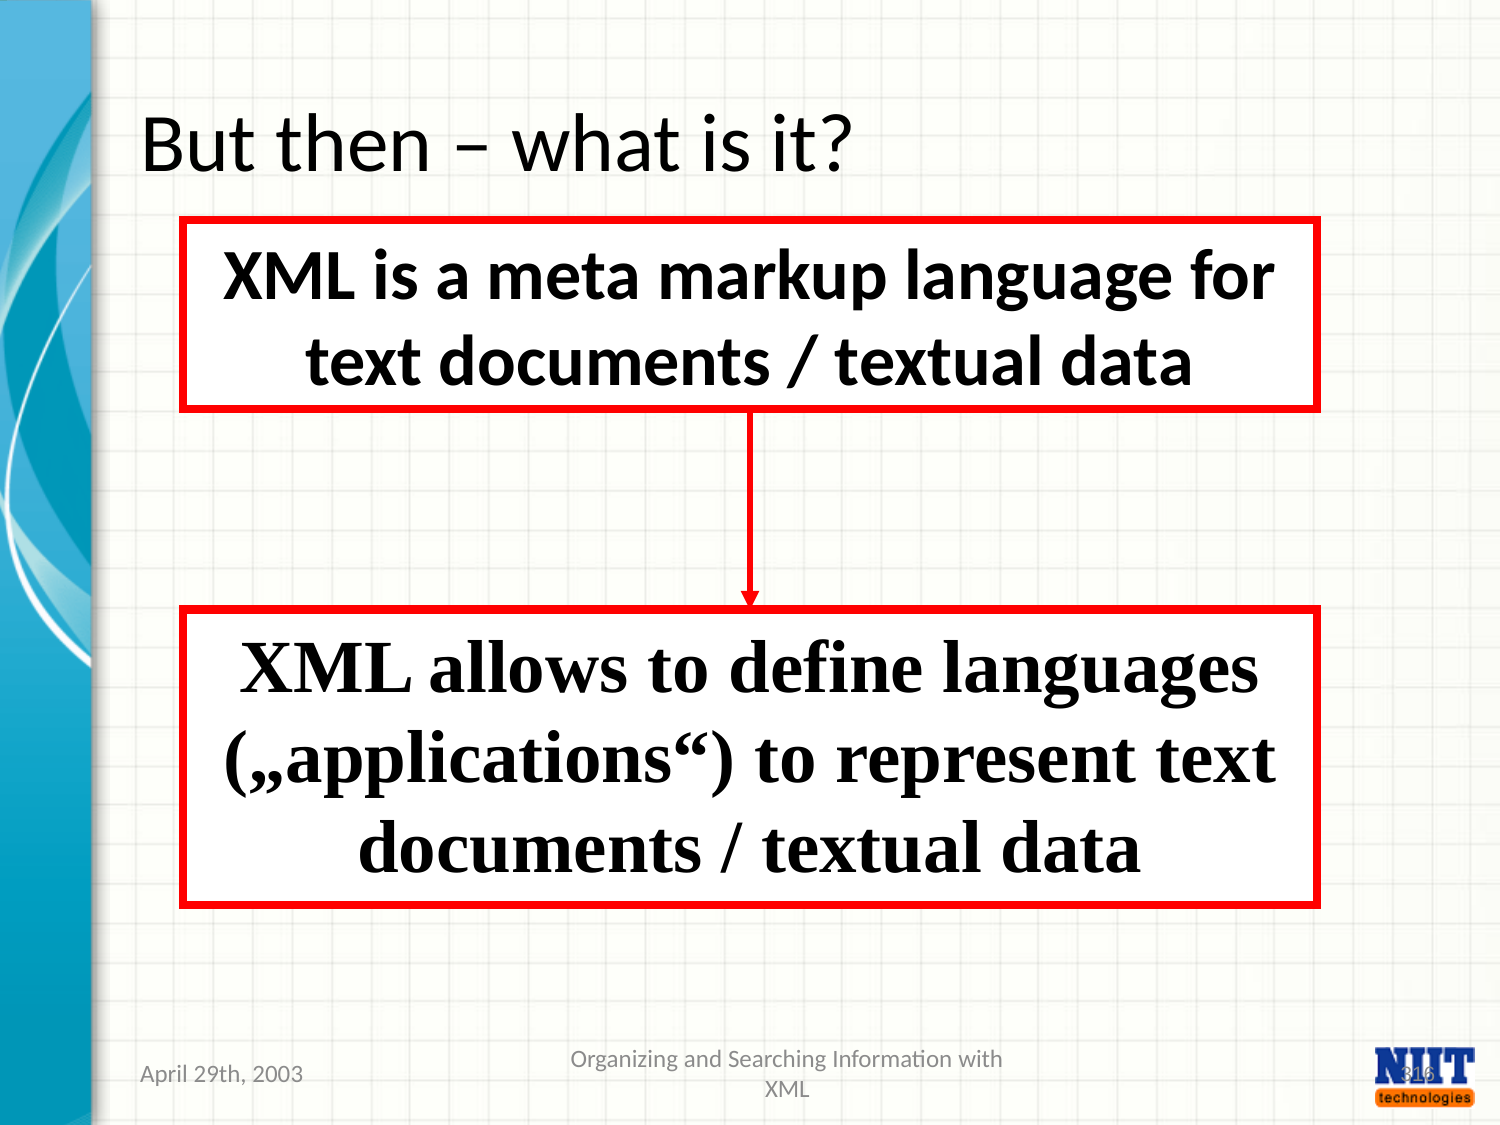

# But then – what is it?
XML is a meta markup language for text documents / textual data
XML allows to define languages („applications“) to represent text documents / textual data
April 29th, 2003
Organizing and Searching Information with XML
316